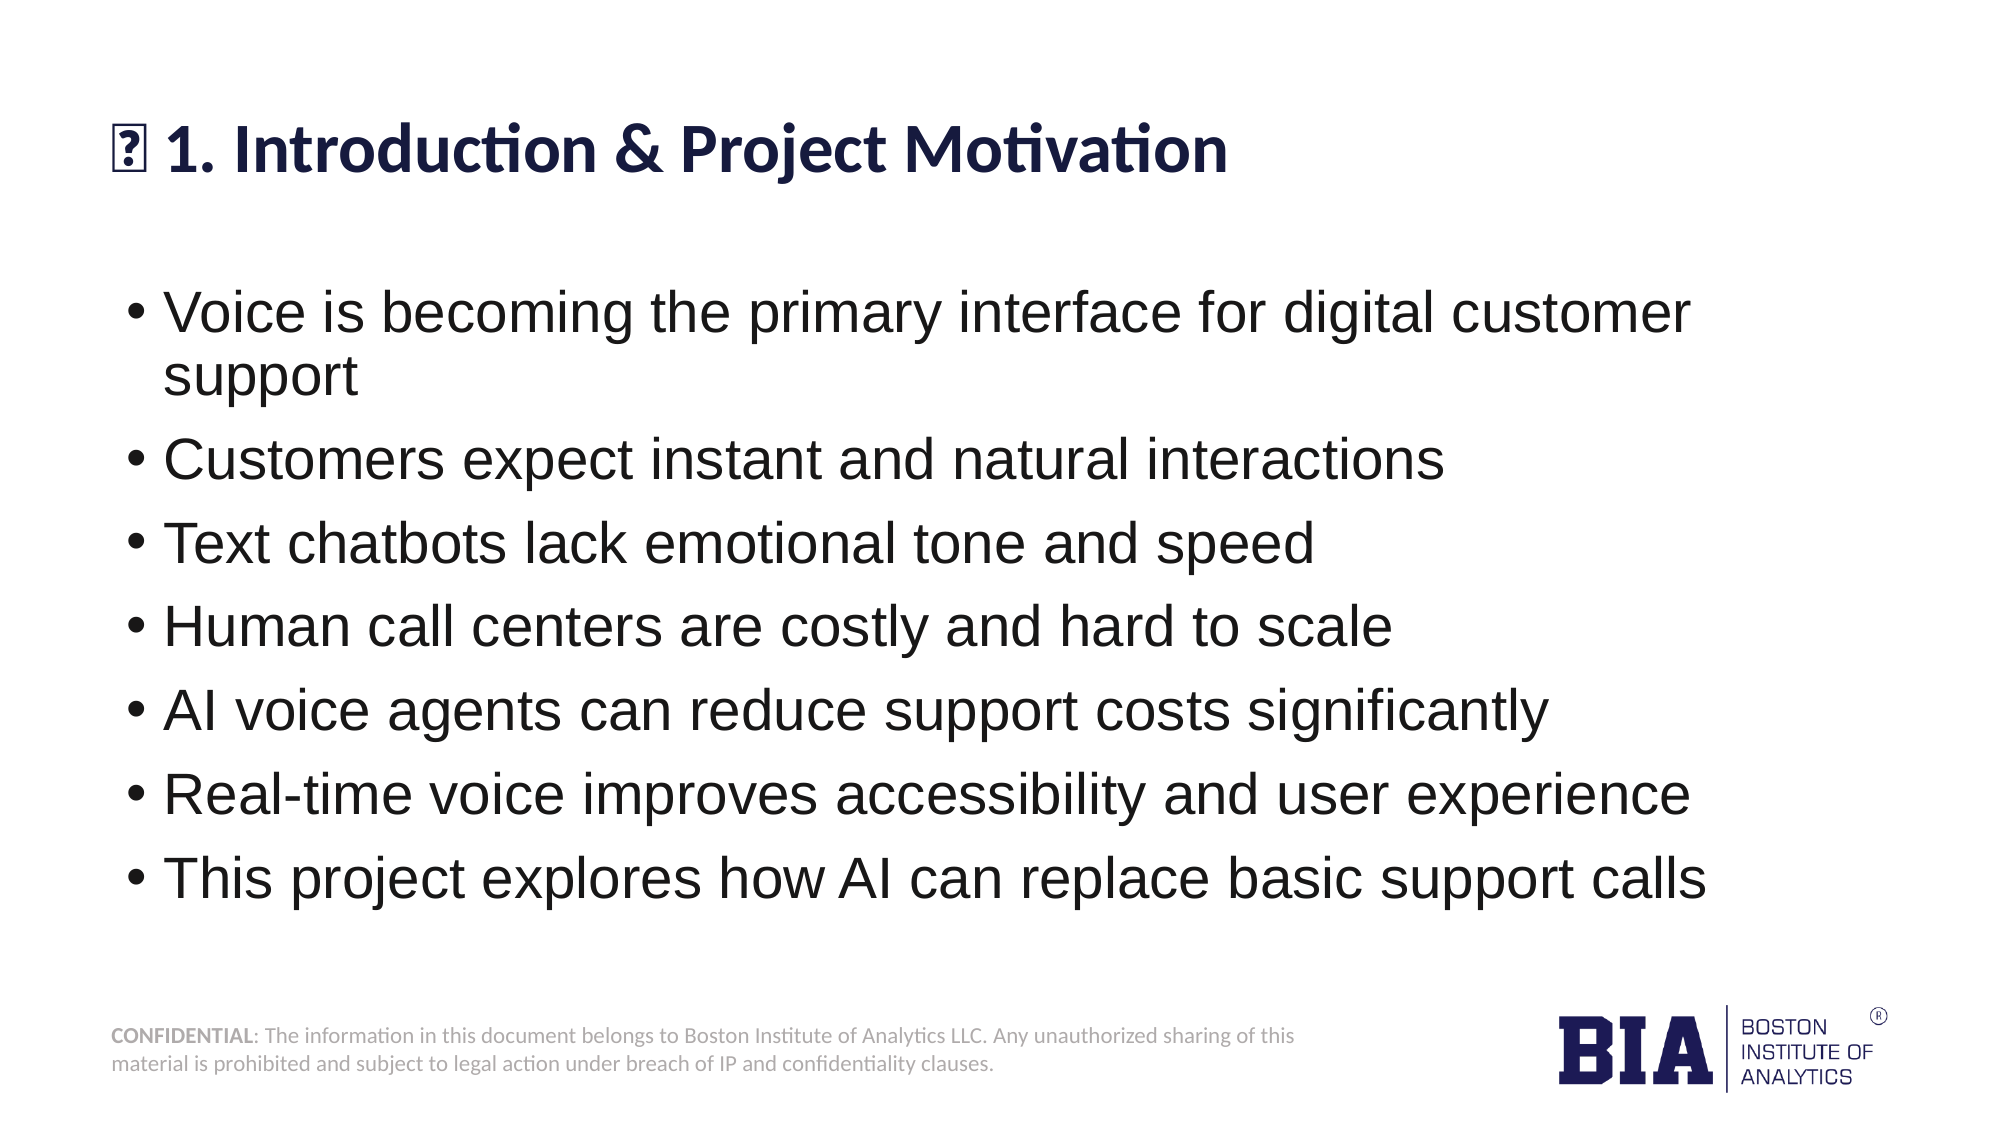

# 🧭 1. Introduction & Project Motivation
Voice is becoming the primary interface for digital customer support
Customers expect instant and natural interactions
Text chatbots lack emotional tone and speed
Human call centers are costly and hard to scale
AI voice agents can reduce support costs significantly
Real-time voice improves accessibility and user experience
This project explores how AI can replace basic support calls